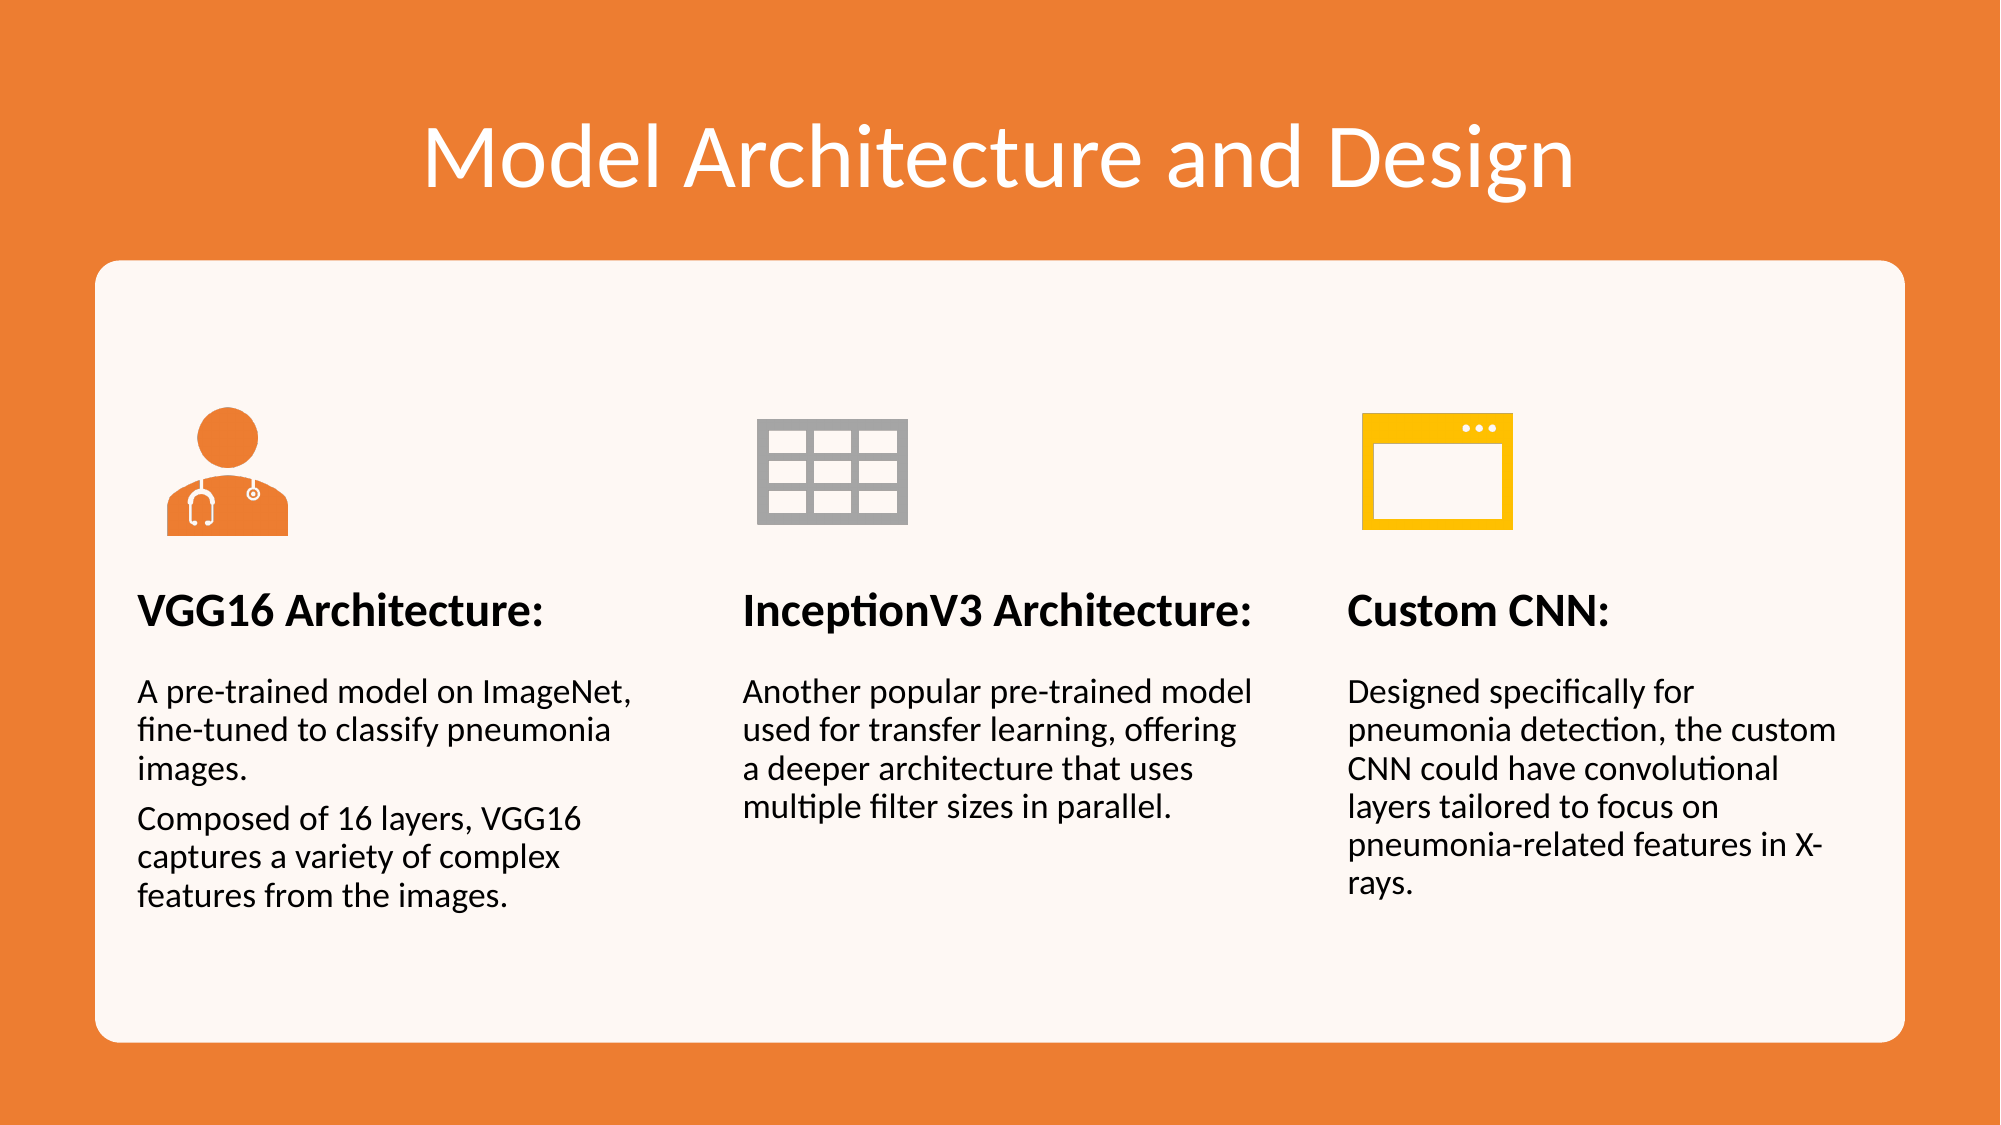

# Model Architecture and Design

VGG16 Architecture:
A pre-trained model on ImageNet, fine-tuned to classify pneumonia images.
Composed of 16 layers, VGG16 captures a variety of complex features from the images.
InceptionV3 Architecture:
Another popular pre-trained model used for transfer learning, offering a deeper architecture that uses multiple filter sizes in parallel.
Custom CNN:
Designed specifically for pneumonia detection, the custom CNN could have convolutional layers tailored to focus on pneumonia-related features in X-rays.